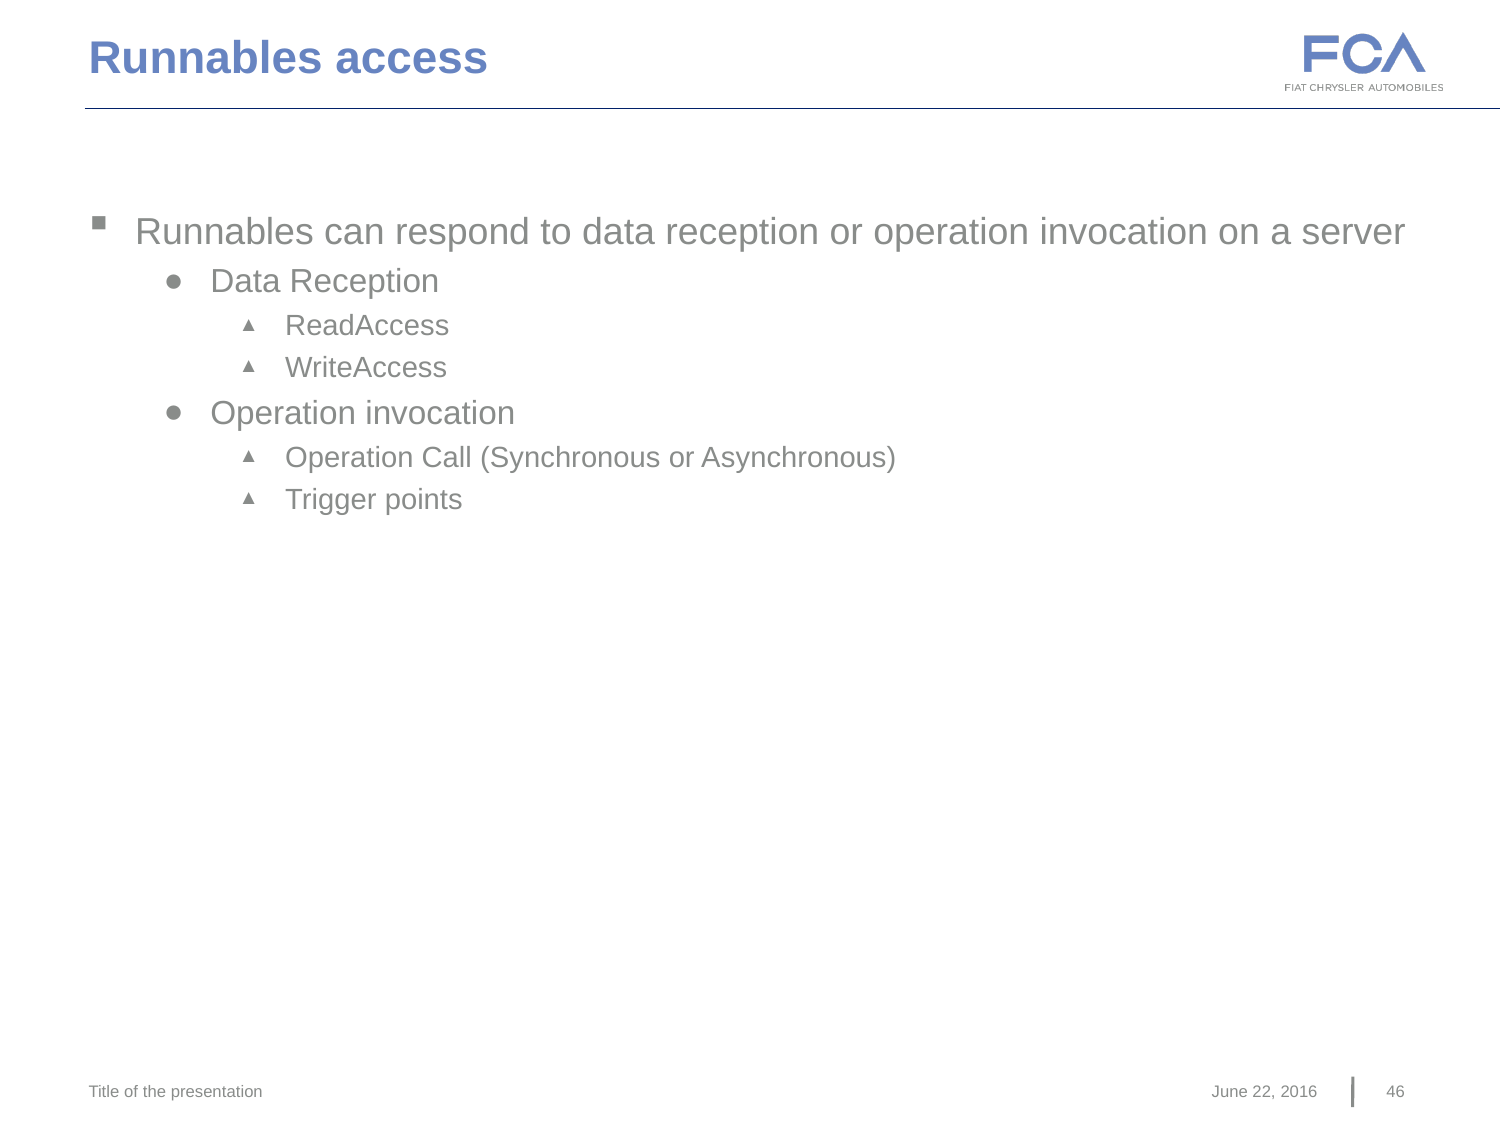

Runnables access
Runnables can respond to data reception or operation invocation on a server
Data Reception
ReadAccess
WriteAccess
Operation invocation
Operation Call (Synchronous or Asynchronous)
Trigger points

Title of the presentation
June 22, 2016
46